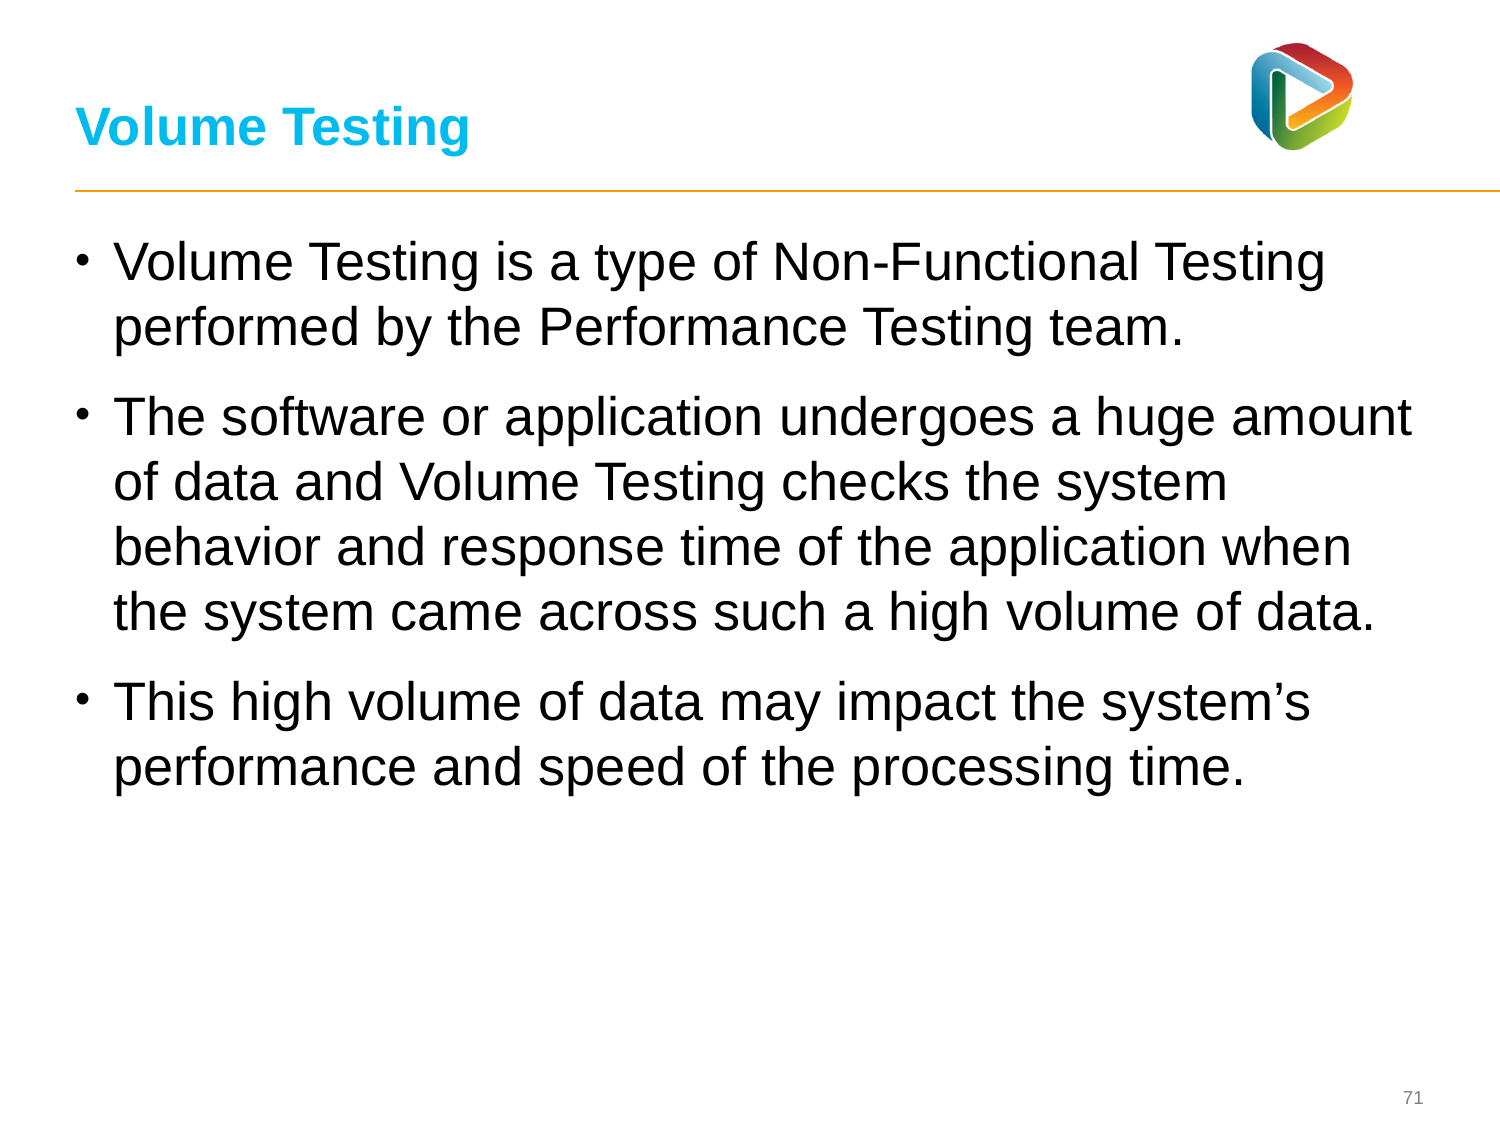

# Volume Testing
Volume Testing is a type of Non-Functional Testing performed by the Performance Testing team.
The software or application undergoes a huge amount of data and Volume Testing checks the system behavior and response time of the application when the system came across such a high volume of data.
This high volume of data may impact the system’s performance and speed of the processing time.